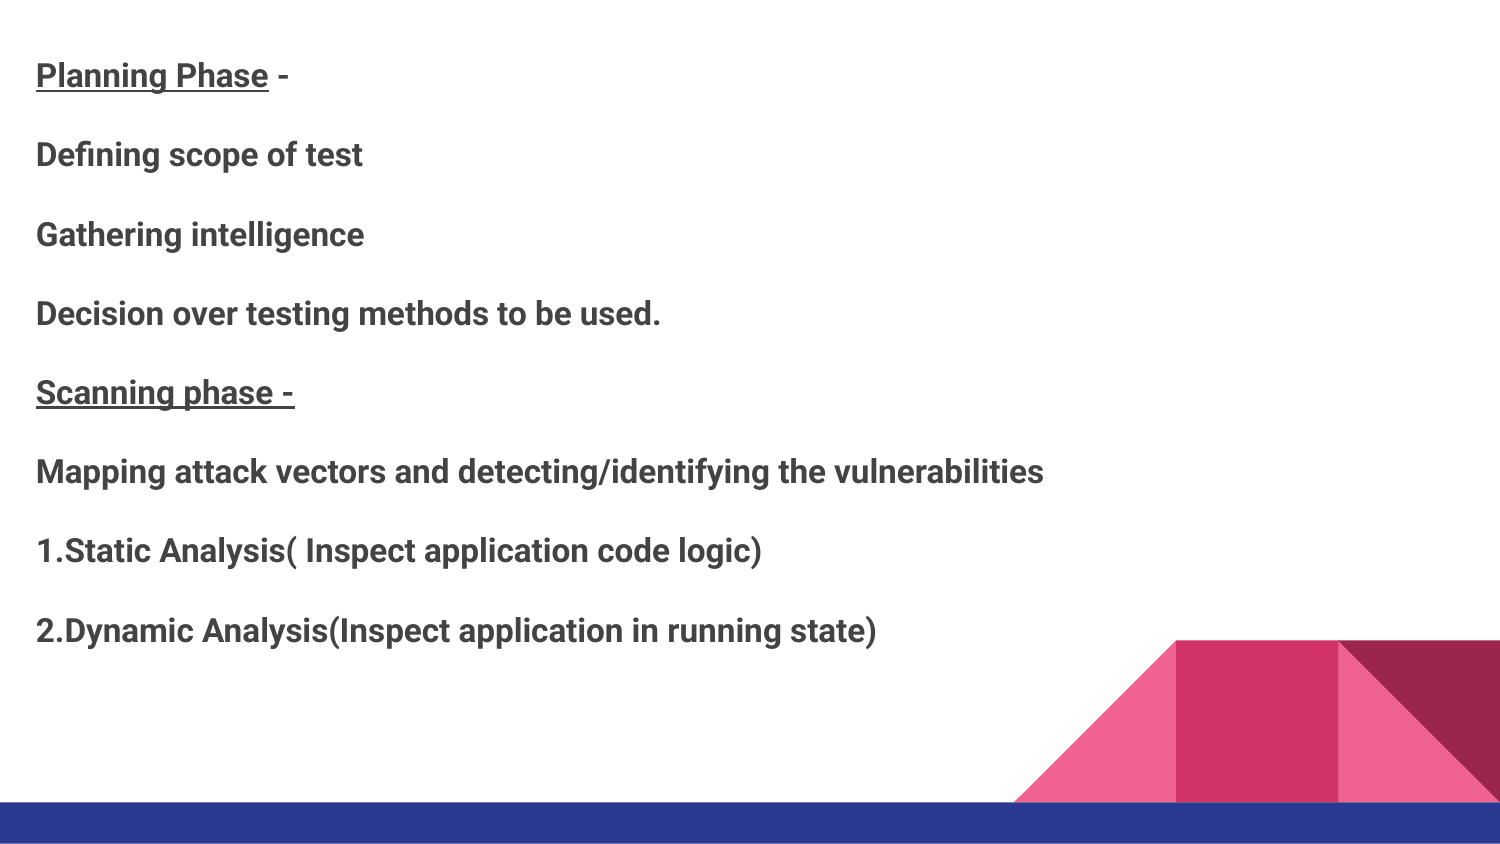

Planning Phase -
Defining scope of test
Gathering intelligence
Decision over testing methods to be used.
Scanning phase -
Mapping attack vectors and detecting/identifying the vulnerabilities
1.Static Analysis( Inspect application code logic)
2.Dynamic Analysis(Inspect application in running state)